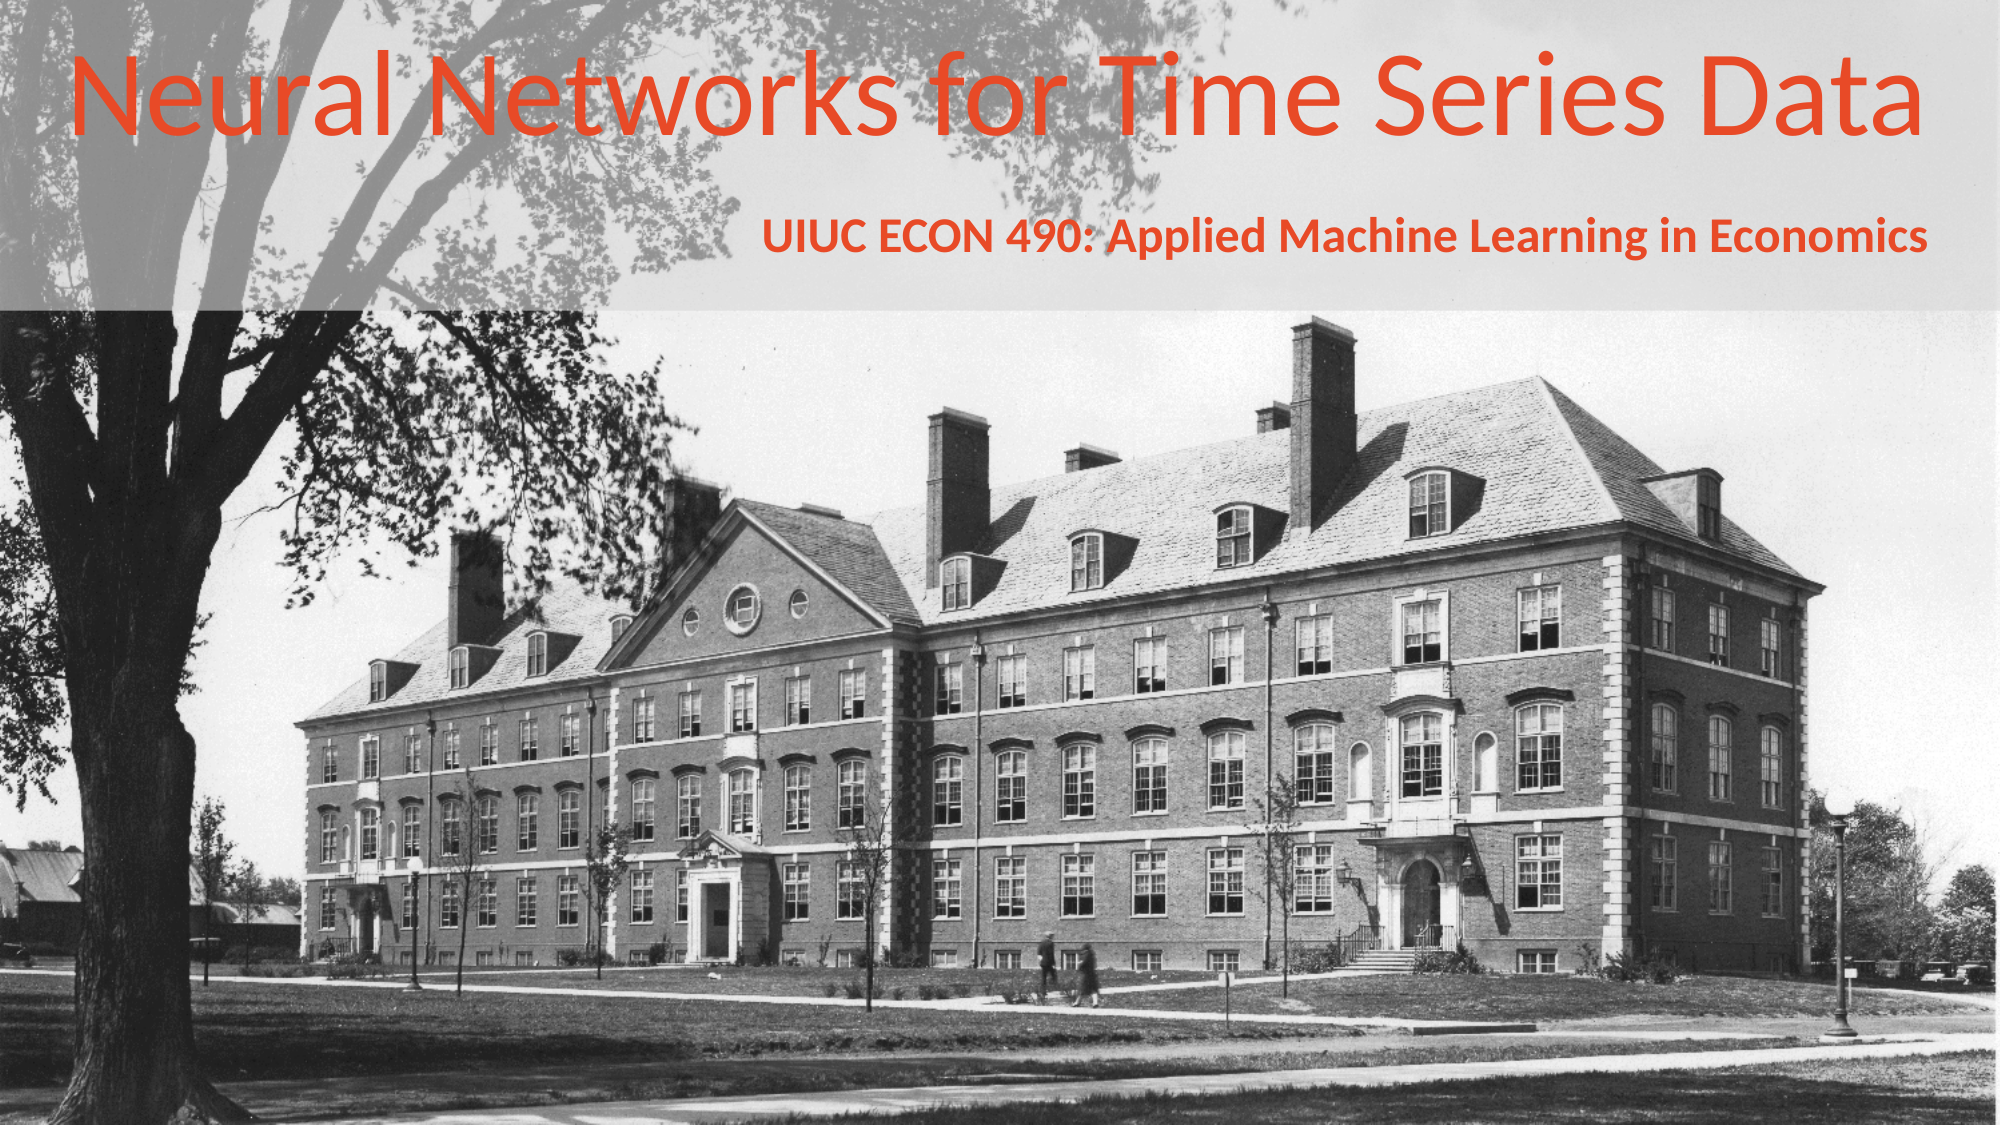

# Neural Networks for Time Series Data
UIUC ECON 490: Applied Machine Learning in Economics